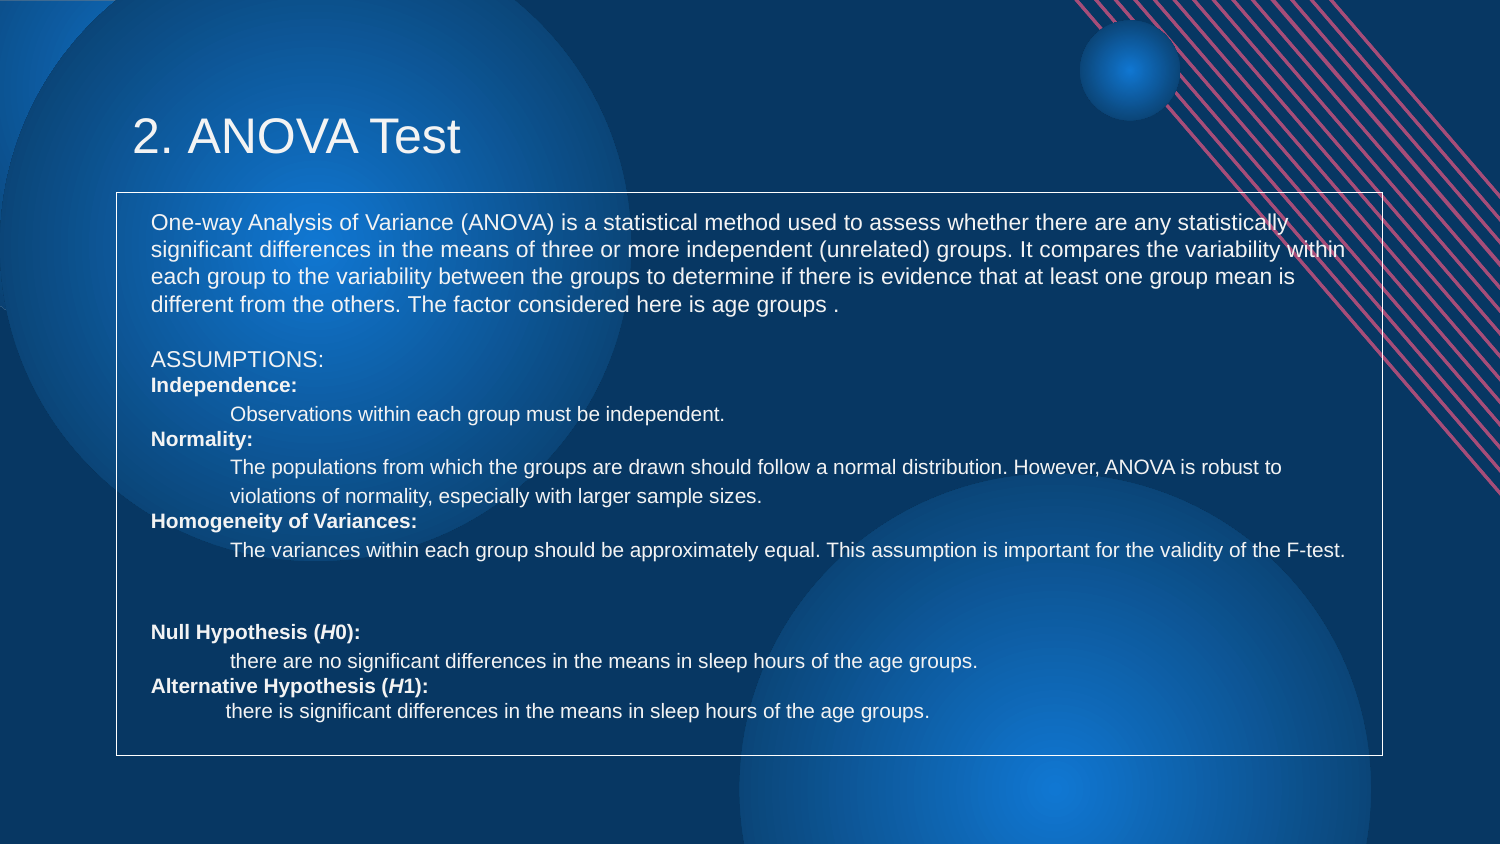

# 2. ANOVA Test
One-way Analysis of Variance (ANOVA) is a statistical method used to assess whether there are any statistically significant differences in the means of three or more independent (unrelated) groups. It compares the variability within each group to the variability between the groups to determine if there is evidence that at least one group mean is different from the others. The factor considered here is age groups .

ASSUMPTIONS:
Independence:
Observations within each group must be independent.
Normality:
The populations from which the groups are drawn should follow a normal distribution. However, ANOVA is robust to violations of normality, especially with larger sample sizes.
Homogeneity of Variances:
The variances within each group should be approximately equal. This assumption is important for the validity of the F-test.

Null Hypothesis (H0​):
there are no significant differences in the means in sleep hours of the age groups.
Alternative Hypothesis (H1​):
             there is significant differences in the means in sleep hours of the age groups.